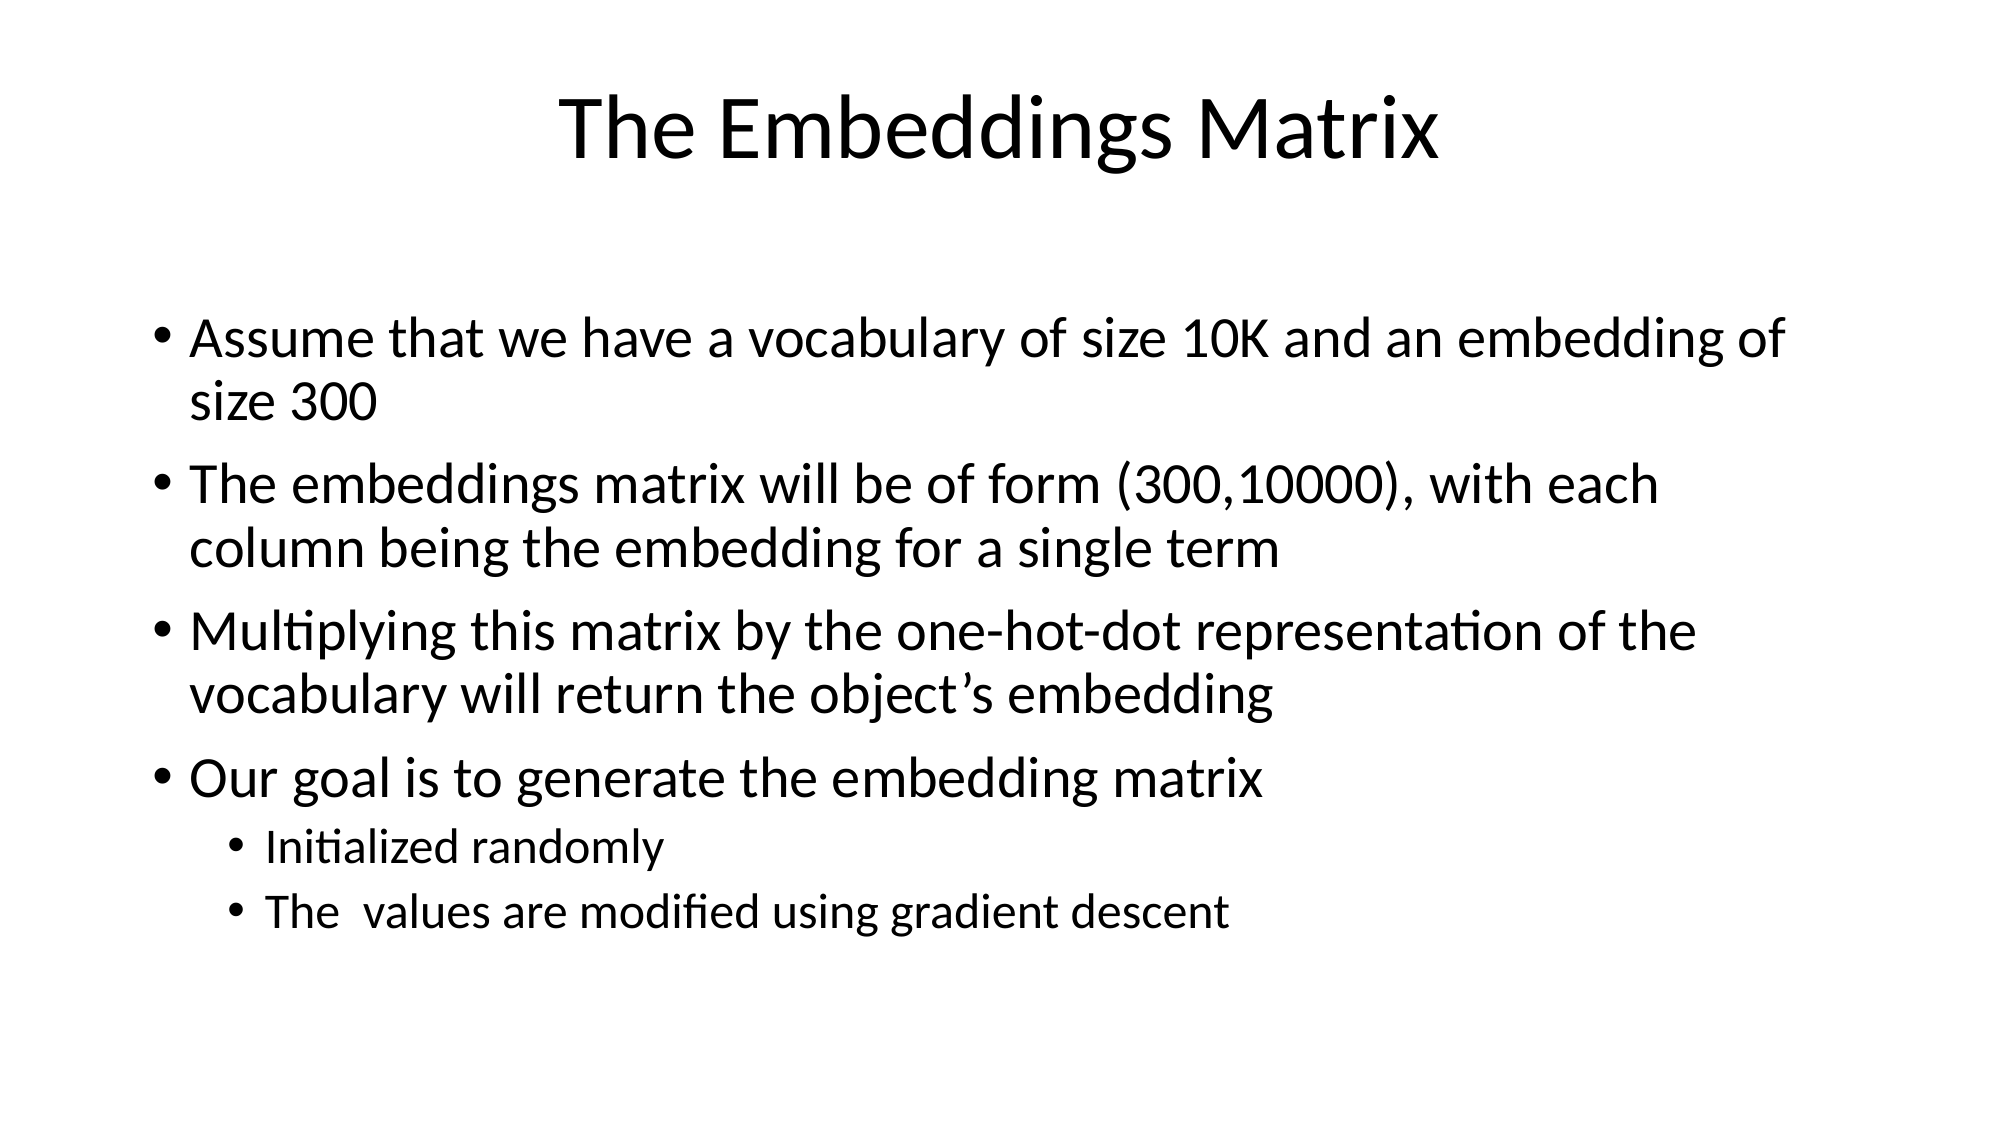

# The Embeddings Matrix
Assume that we have a vocabulary of size 10K and an embedding of size 300
The embeddings matrix will be of form (300,10000), with each column being the embedding for a single term
Multiplying this matrix by the one-hot-dot representation of the vocabulary will return the object’s embedding
Our goal is to generate the embedding matrix
Initialized randomly
The  values are modified using gradient descent